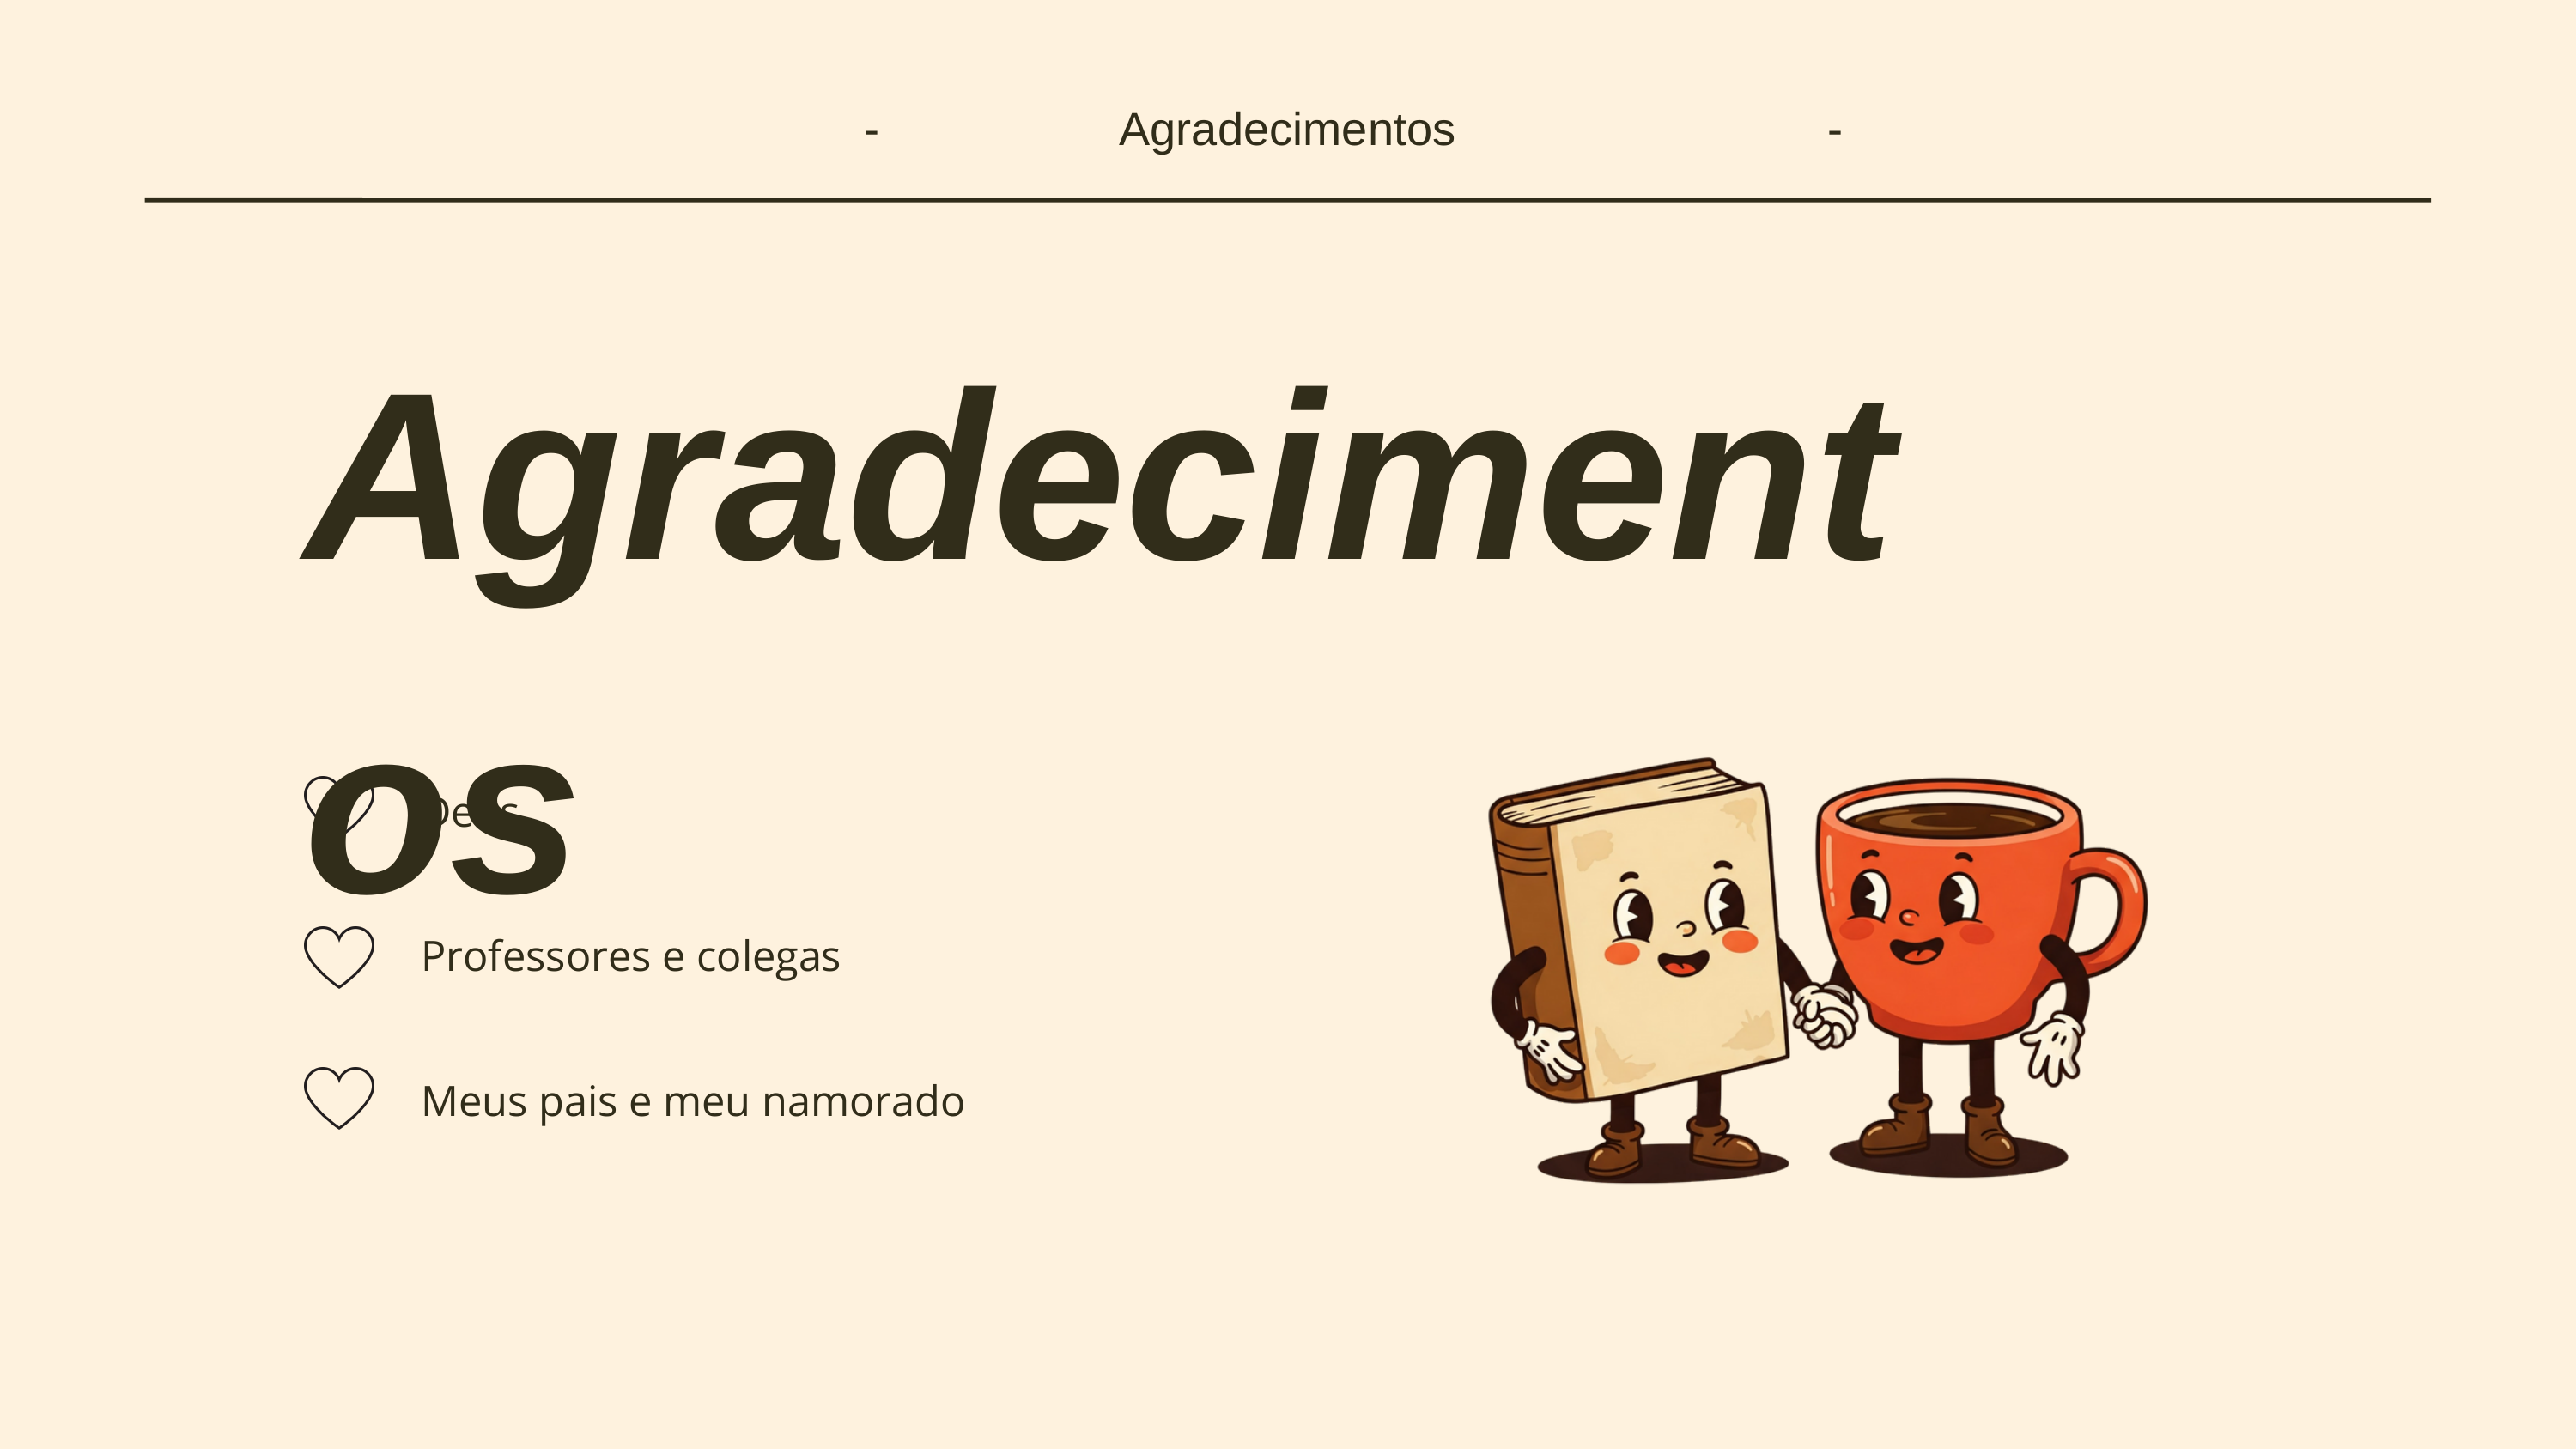

-
Agradecimentos
-

Agradecimentos

Deus
Professores e colegas

Meus pais e meu namorado